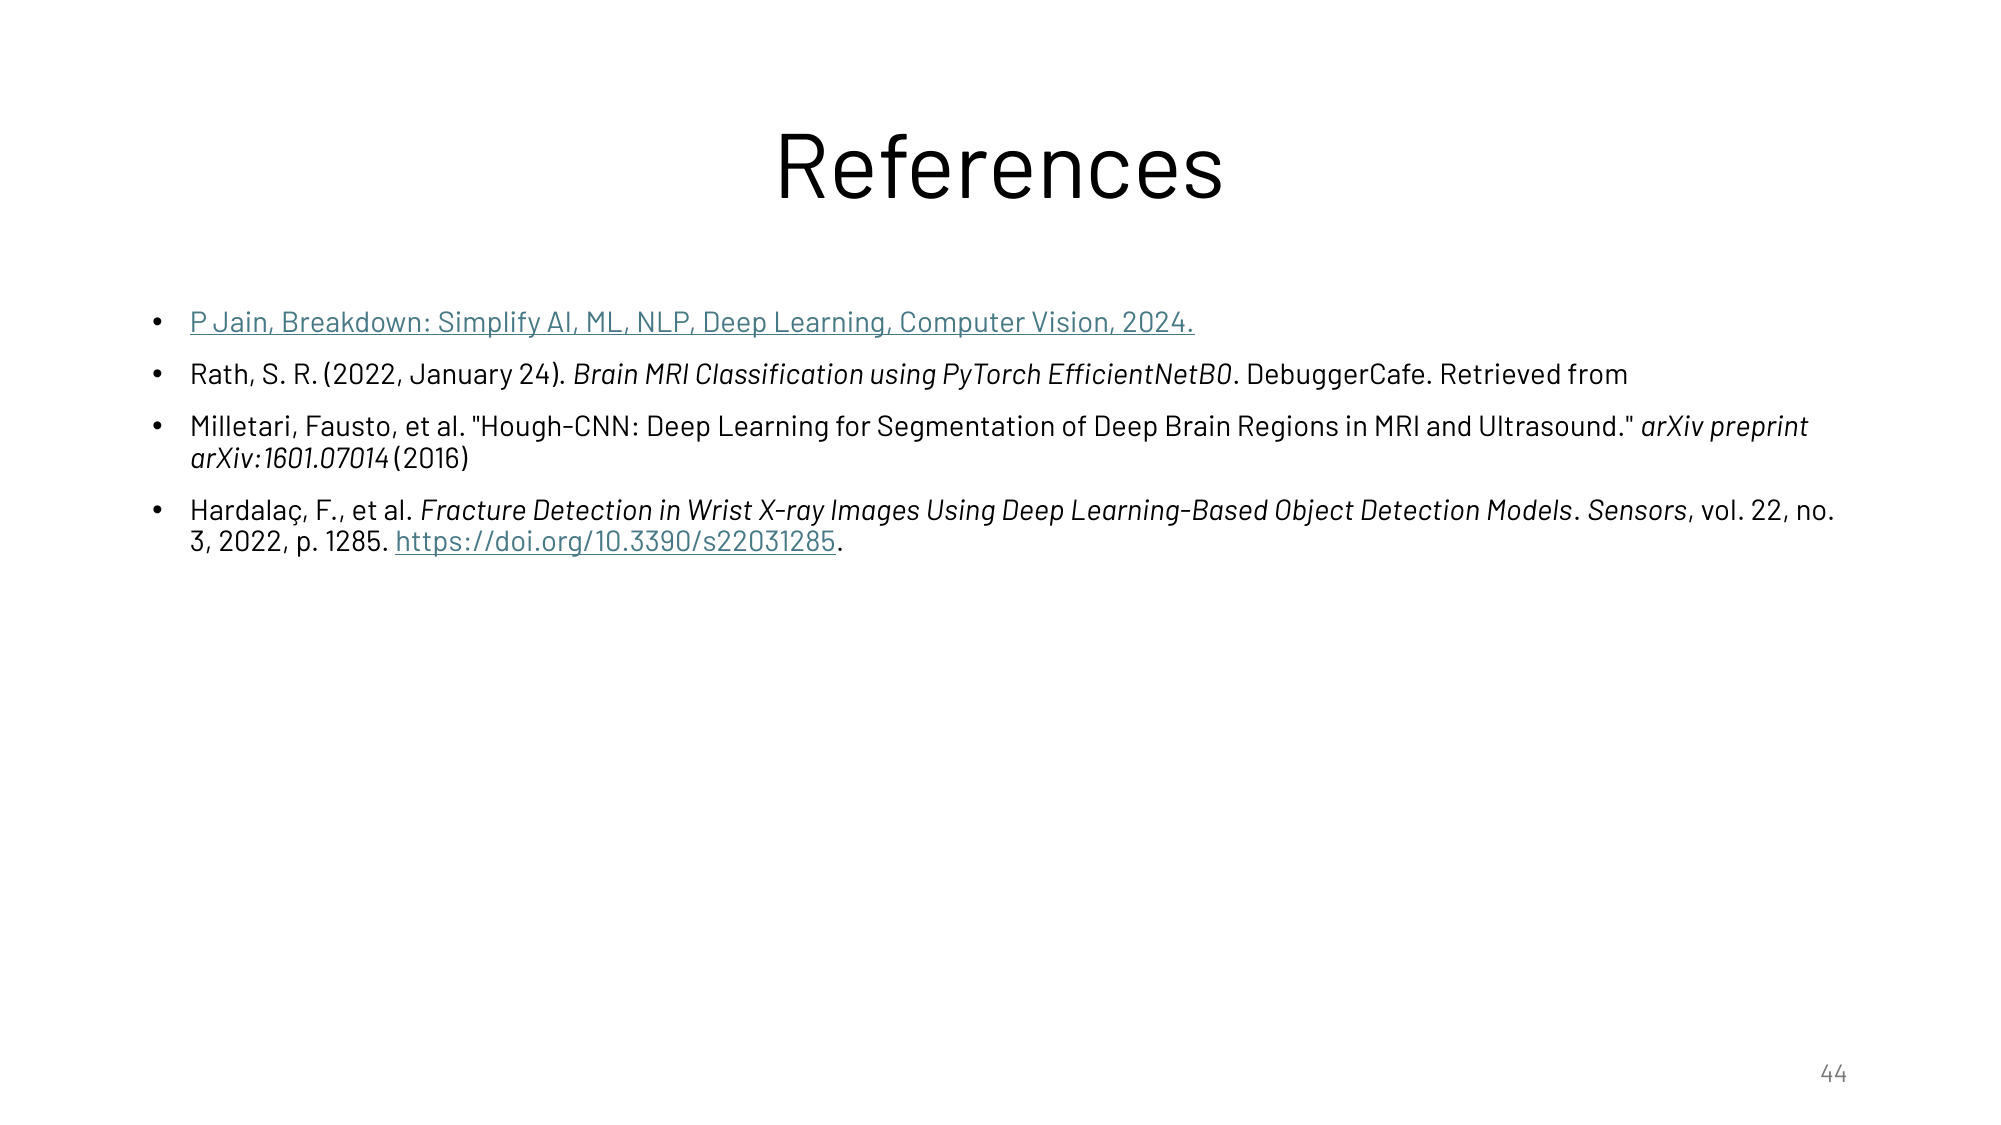

# References
P Jain, Breakdown: Simplify AI, ML, NLP, Deep Learning, Computer Vision, 2024.
Rath, S. R. (2022, January 24). Brain MRI Classification using PyTorch EfficientNetB0. DebuggerCafe. Retrieved from
Milletari, Fausto, et al. "Hough-CNN: Deep Learning for Segmentation of Deep Brain Regions in MRI and Ultrasound." arXiv preprint arXiv:1601.07014 (2016)
Hardalaç, F., et al. Fracture Detection in Wrist X-ray Images Using Deep Learning-Based Object Detection Models. Sensors, vol. 22, no. 3, 2022, p. 1285. https://doi.org/10.3390/s22031285.

44